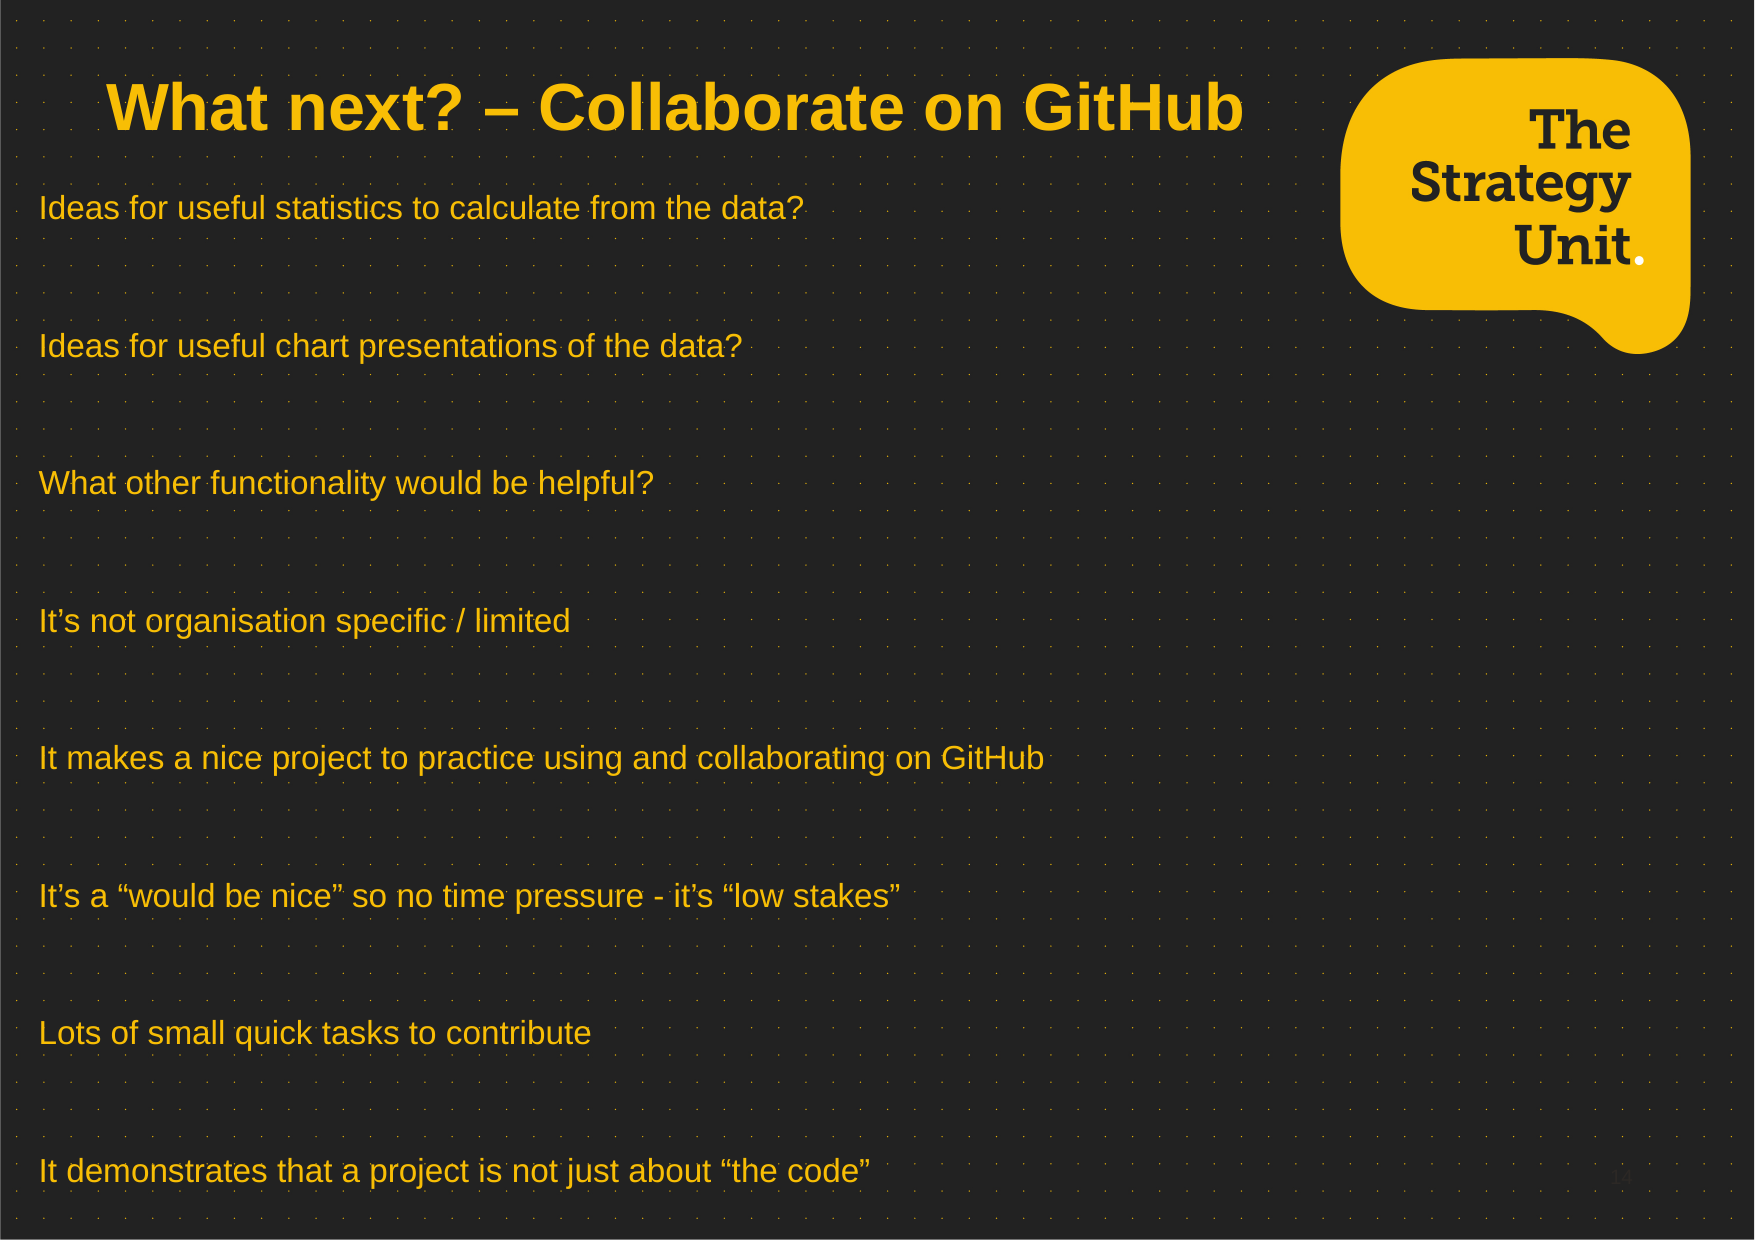

What next? – Collaborate on GitHub
Ideas for useful statistics to calculate from the data?

Ideas for useful chart presentations of the data?

What other functionality would be helpful?

It’s not organisation specific / limited

It makes a nice project to practice using and collaborating on GitHub

It’s a “would be nice” so no time pressure - it’s “low stakes”

Lots of small quick tasks to contribute

It demonstrates that a project is not just about “the code”
14